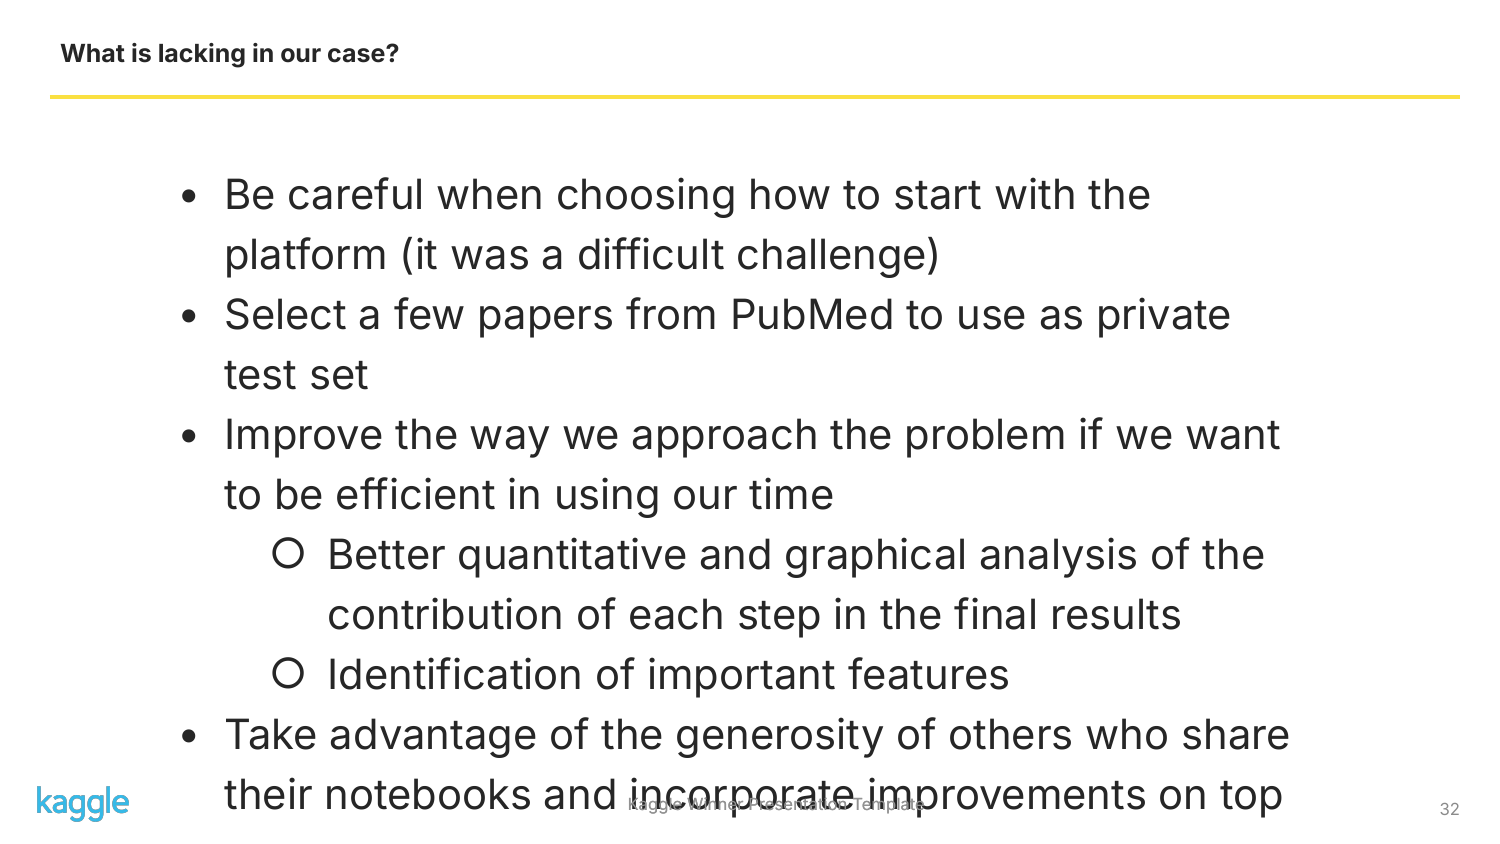

What is lacking in our case?

Be careful when choosing how to start with the platform (it was a difficult challenge)
Select a few papers from PubMed to use as private test set
Improve the way we approach the problem if we want to be efficient in using our time
Better quantitative and graphical analysis of the contribution of each step in the final results
Identification of important features
Take advantage of the generosity of others who share their notebooks and incorporate improvements on top
Kaggle Winner Presentation Template
32